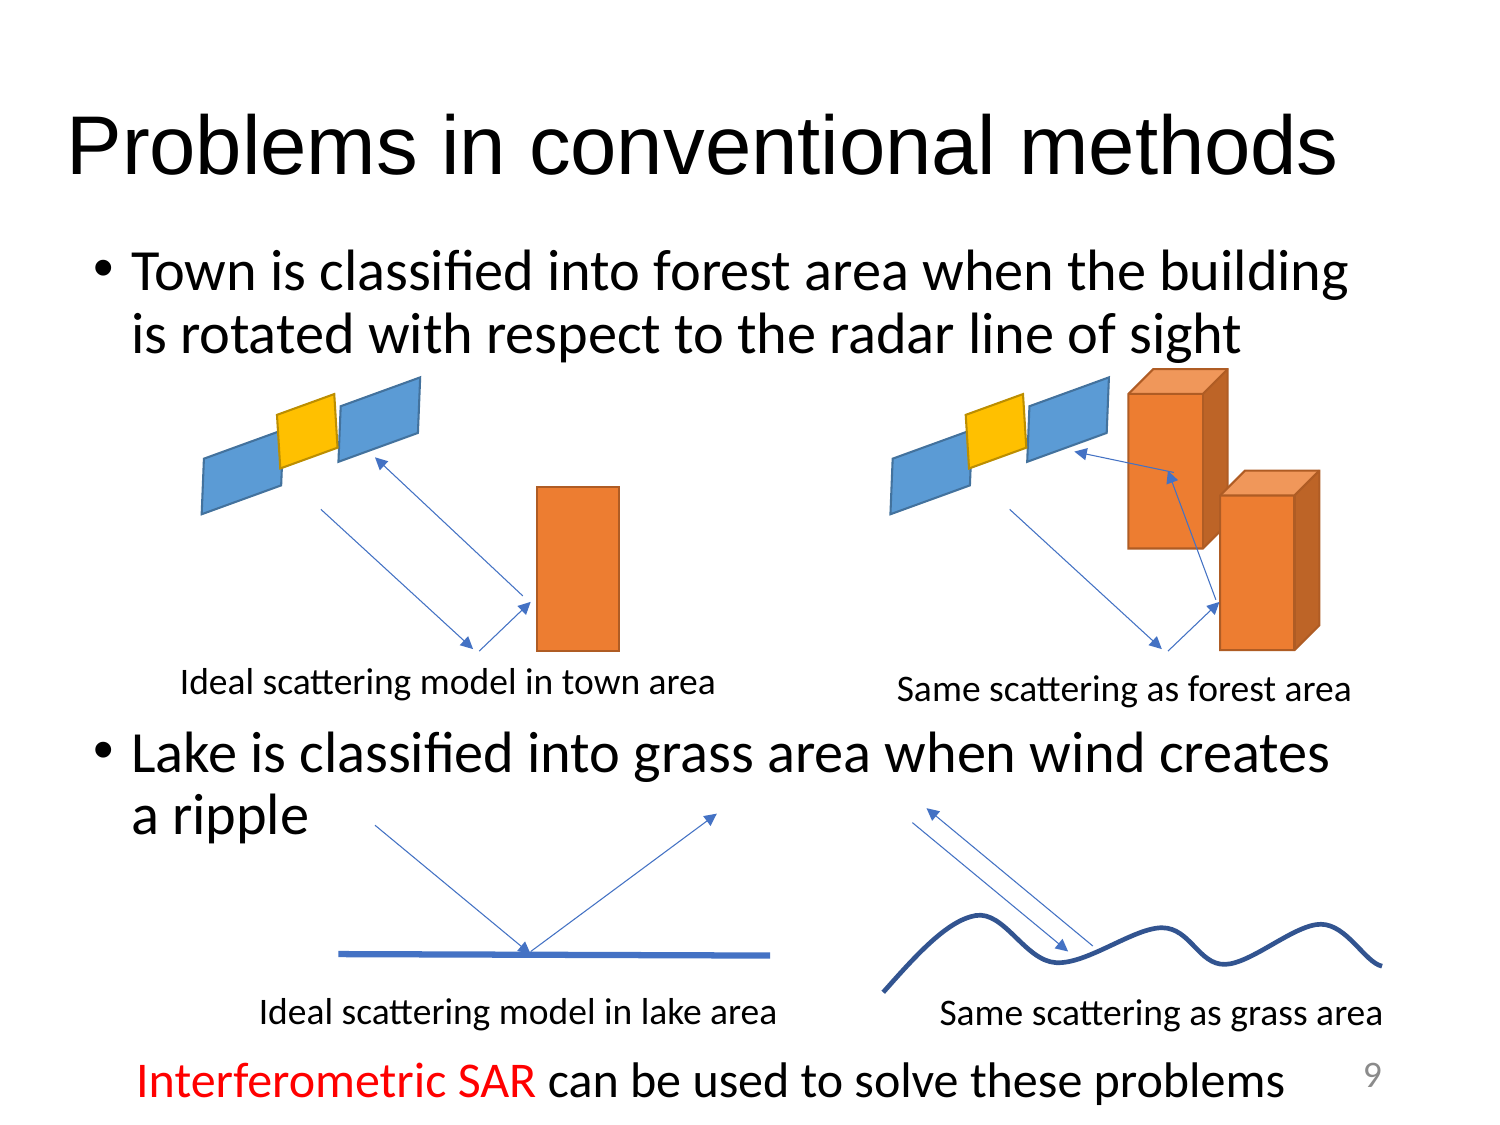

# Problems in conventional methods
Town is classified into forest area when the building is rotated with respect to the radar line of sight

Lake is classified into grass area when wind creates a ripple

Ideal scattering model in town area
Same scattering as forest area

Ideal scattering model in lake area
Same scattering as grass area
Interferometric SAR can be used to solve these problems
9